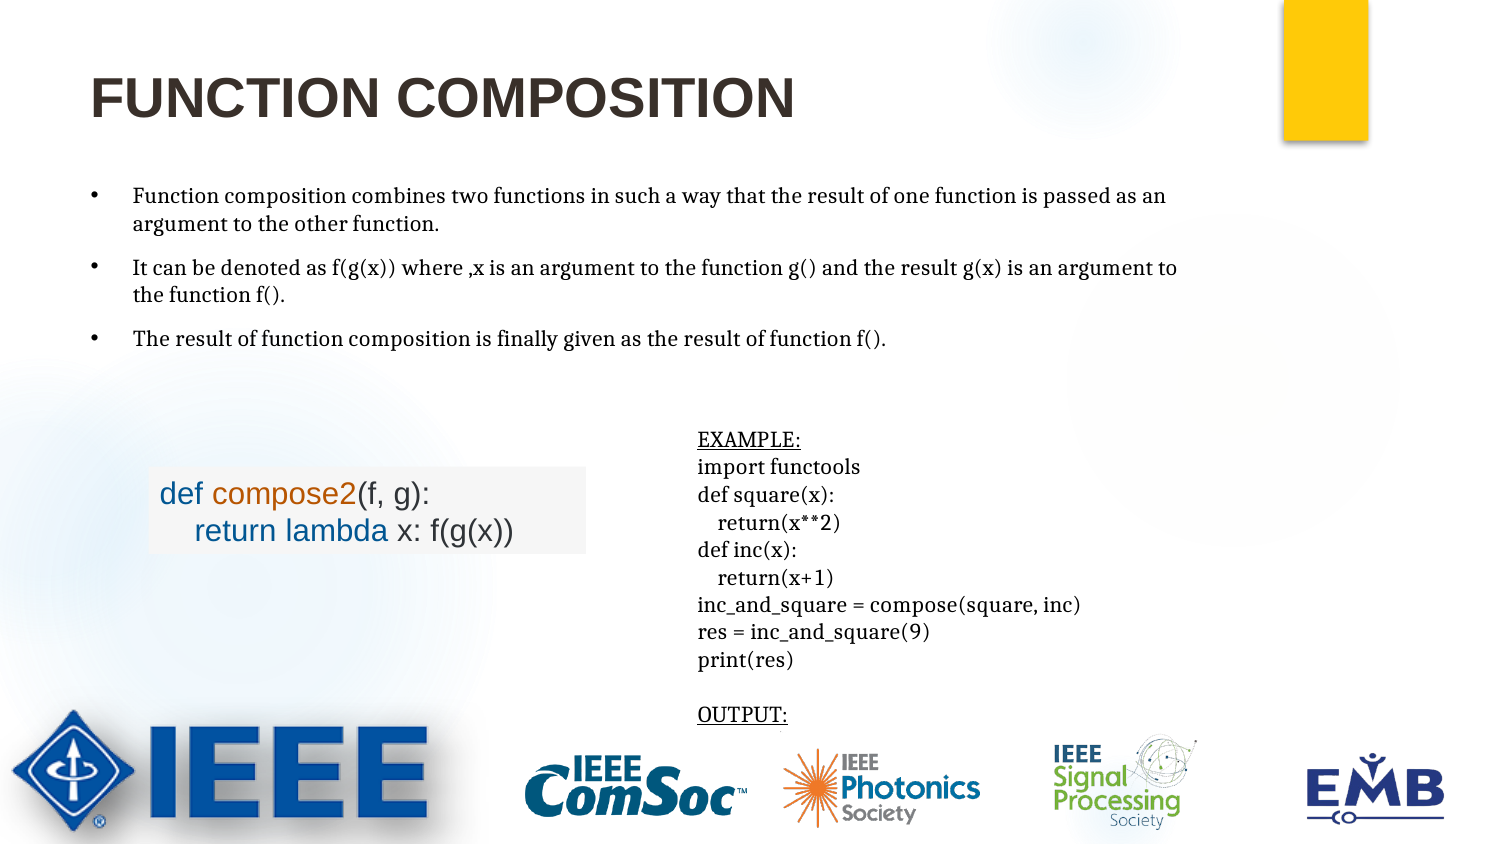

# FUNCTION COMPOSITION
Function composition combines two functions in such a way that the result of one function is passed as an argument to the other function.
It can be denoted as f(g(x)) where ,x is an argument to the function g() and the result g(x) is an argument to the function f().
The result of function composition is finally given as the result of function f().

EXAMPLE:
import functools
def square(x):
    return(x**2)
def inc(x):
    return(x+1)
inc_and_square = compose(square, inc)
res = inc_and_square(9)
print(res)

OUTPUT:

def compose2(f, g):
    return lambda x: f(g(x))